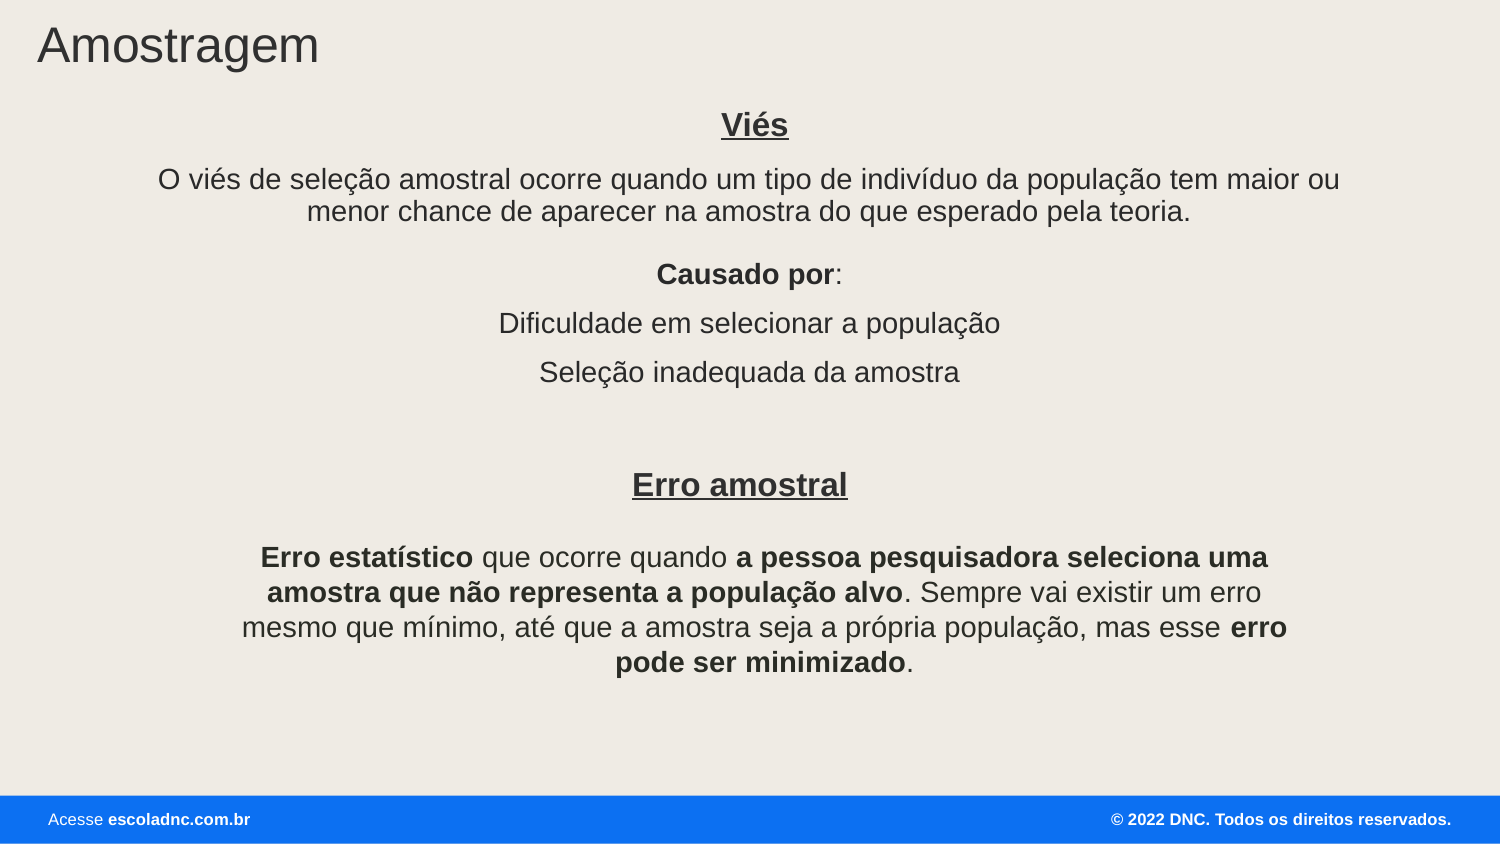

# Amostragem
Viés
O viés de seleção amostral ocorre quando um tipo de indivíduo da população tem maior ou menor chance de aparecer na amostra do que esperado pela teoria.

Causado por:

Dificuldade em selecionar a população

Seleção inadequada da amostra

Erro amostral
Erro estatístico que ocorre quando a pessoa pesquisadora seleciona uma amostra que não representa a população alvo. Sempre vai existir um erro mesmo que mínimo, até que a amostra seja a própria população, mas esse erro pode ser minimizado.